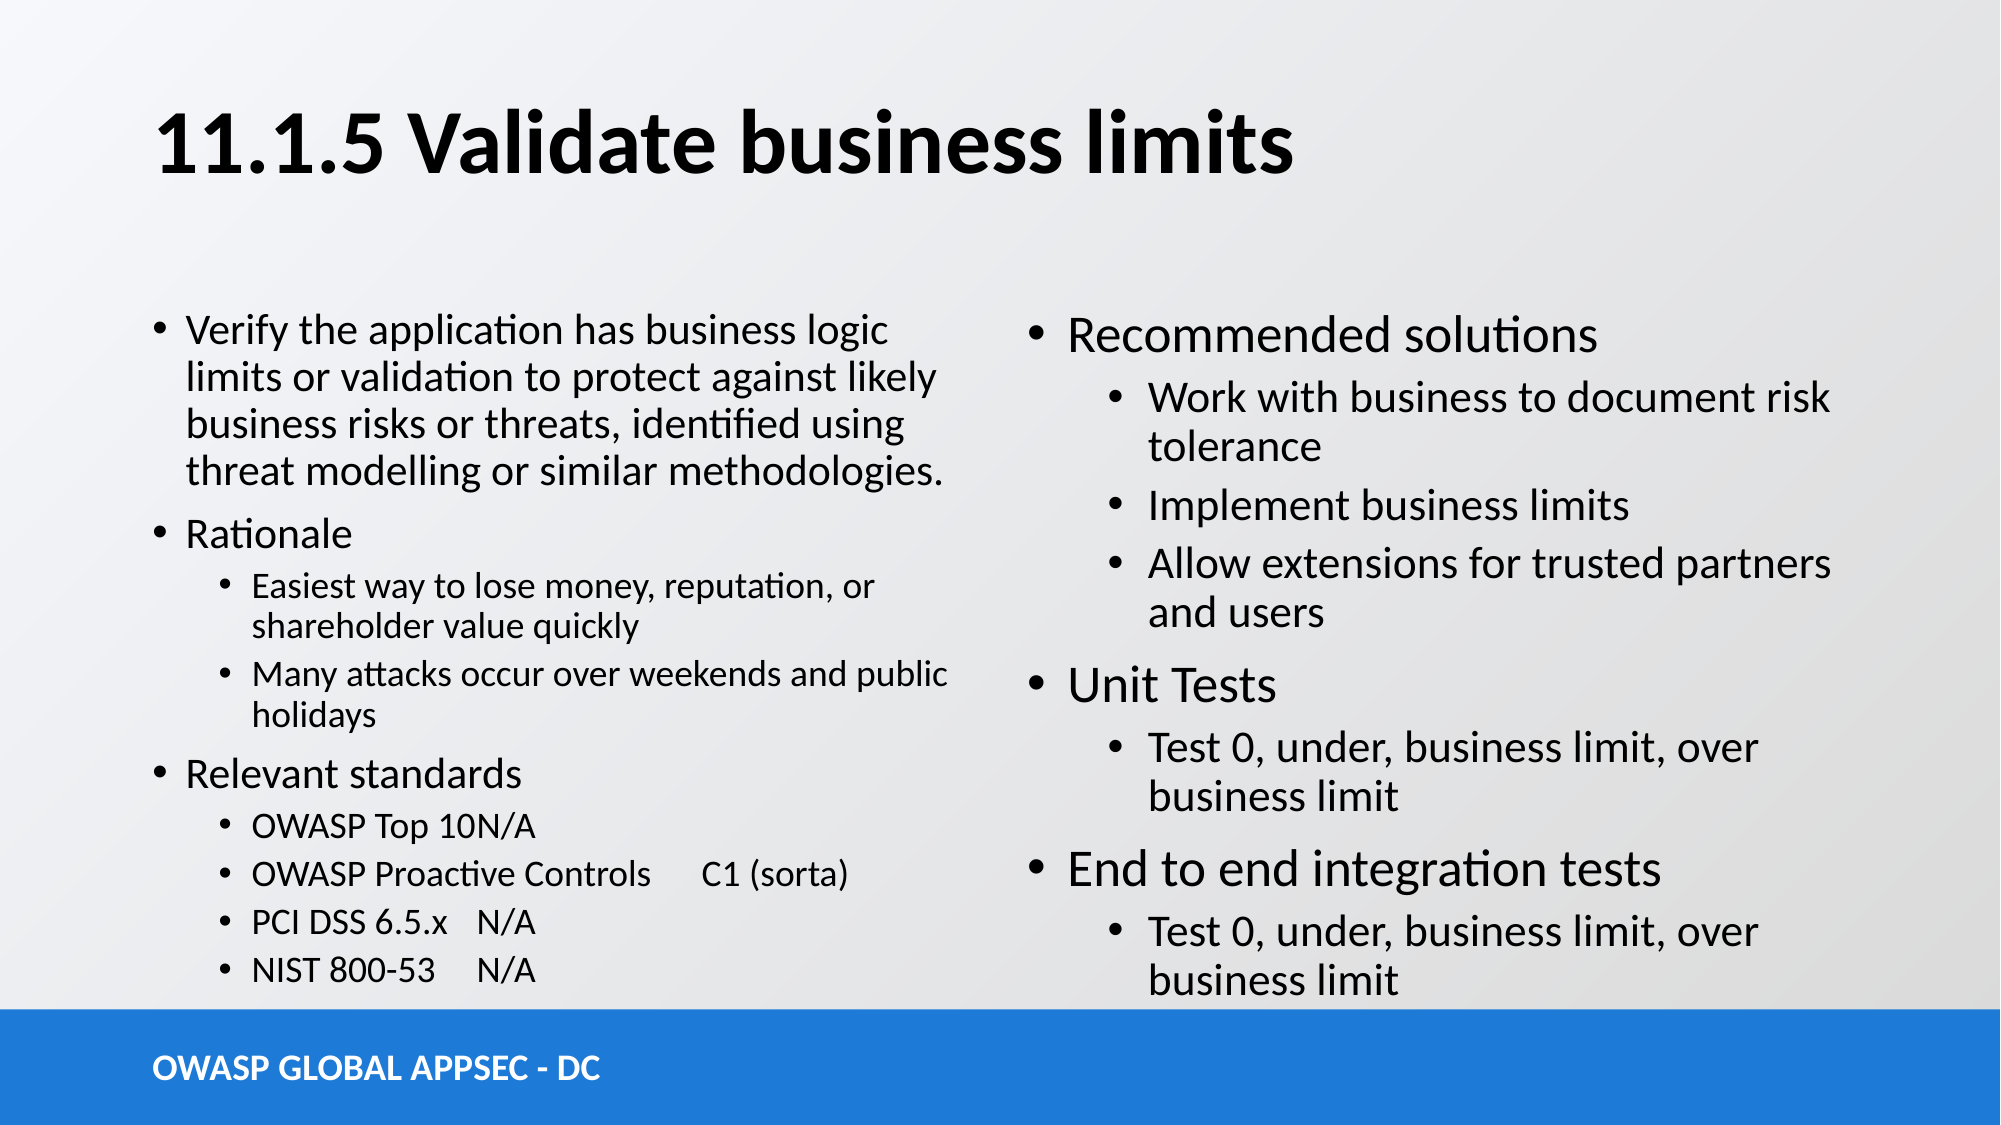

# 11.1.5 Validate business limits
Verify the application has business logic limits or validation to protect against likely business risks or threats, identified using threat modelling or similar methodologies.
Rationale
Easiest way to lose money, reputation, or shareholder value quickly
Many attacks occur over weekends and public holidays
Relevant standards
OWASP Top 10		N/A
OWASP Proactive Controls	C1 (sorta)
PCI DSS 6.5.x		N/A
NIST 800-53		N/A

Recommended solutions
Work with business to document risk tolerance
Implement business limits
Allow extensions for trusted partners and users
Unit Tests
Test 0, under, business limit, over business limit
End to end integration tests
Test 0, under, business limit, over business limit